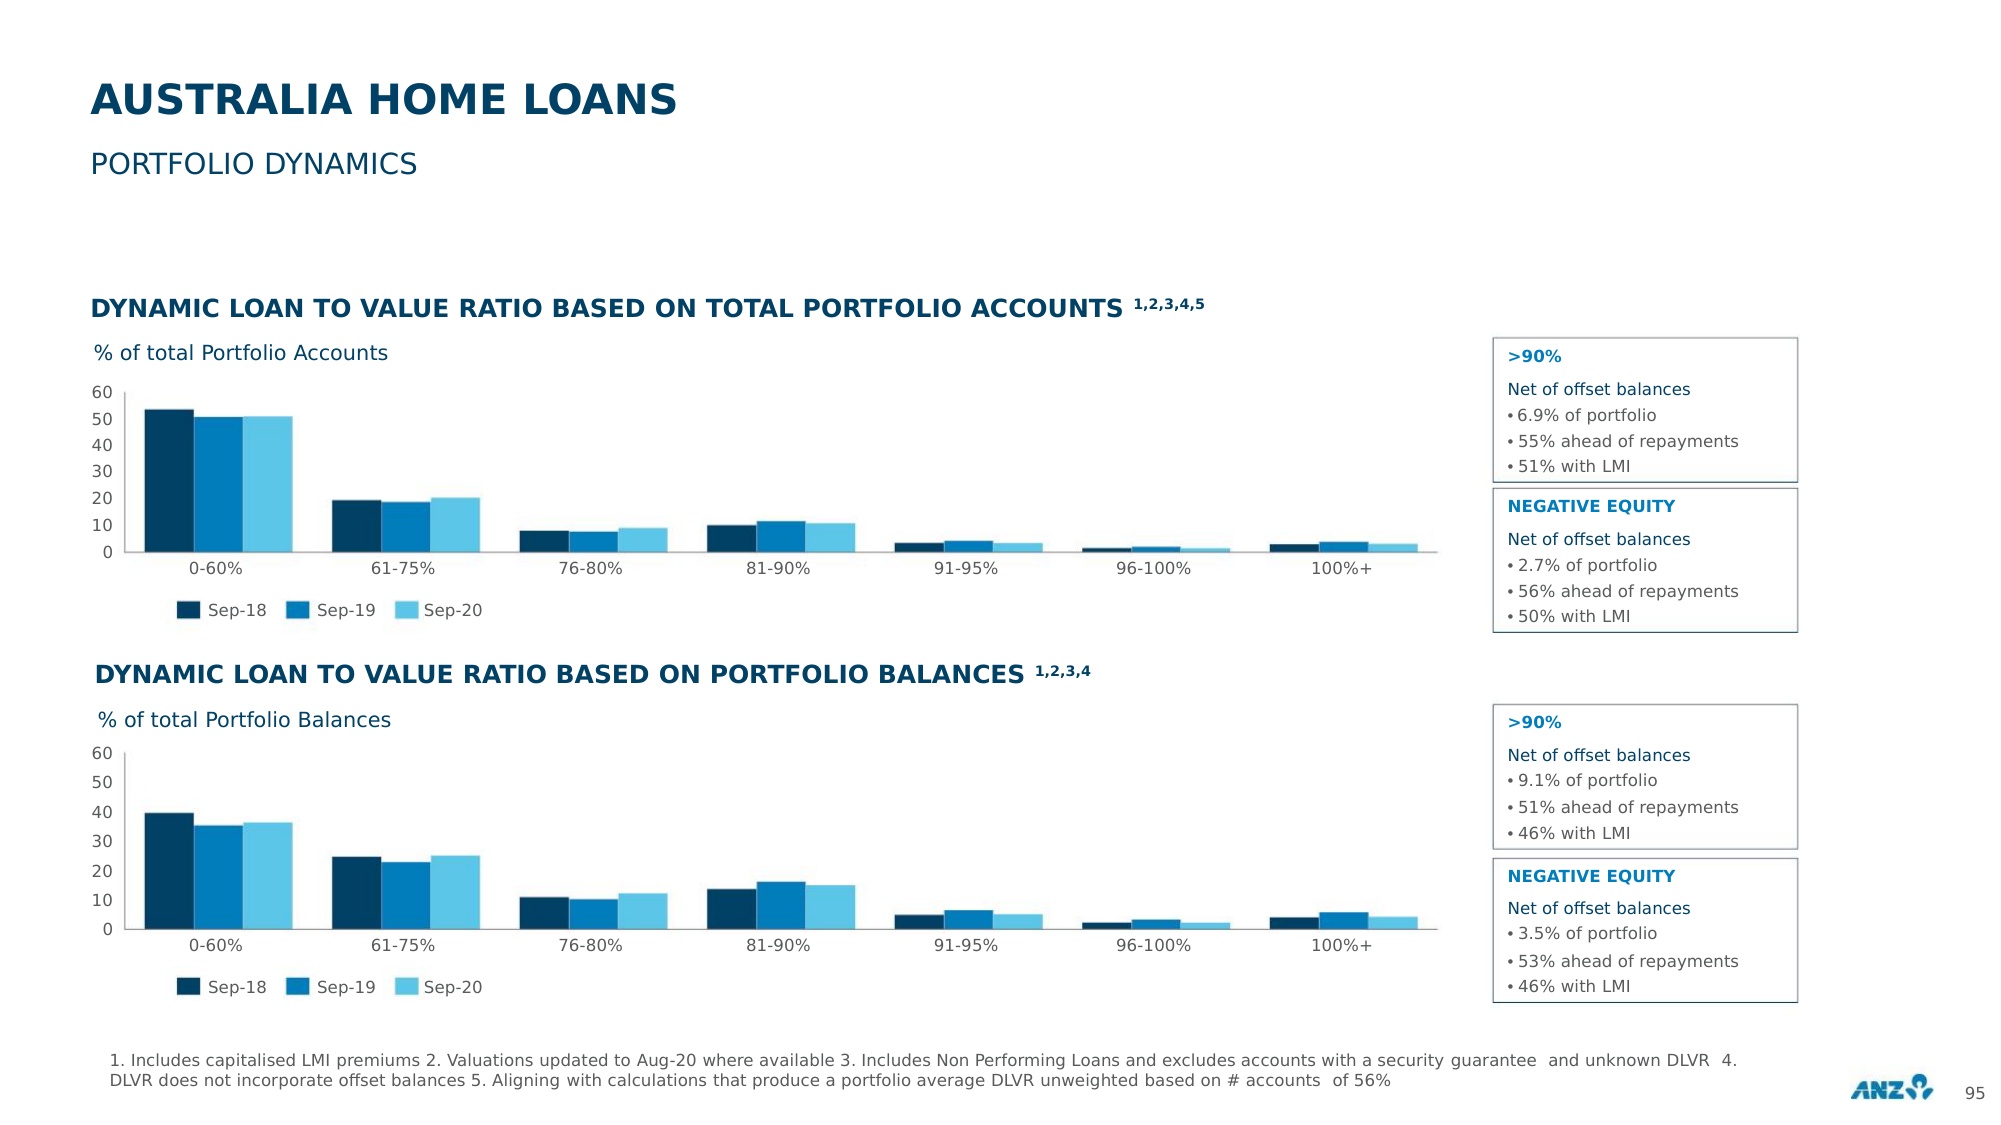

AUSTRALIA HOME LOANS
PORTFOLIO DYNAMICS
DYNAMIC LOAN TO VALUE RATIO BASED ON TOTAL PORTFOLIO ACCOUNTS 1,2,3,4,5
% of total Portfolio Accounts
>90%
Net of offset balances
60
50
40
30
20
10
0
6.9% of portfolio
•
• 55% ahead of repayments
• 51% with LMI
NEGATIVE EQUITY
Net of offset balances
• 2.7% of portfolio
0-60%
Sep-18
61-75%
Sep-19 Sep-20
76-80%
81-90%
91-95%
96-100%
100%+
• 56% ahead of repayments
• 50% with LMI
DYNAMIC LOAN TO VALUE RATIO BASED ON PORTFOLIO BALANCES 1,2,3,4
% of total Portfolio Balances
>90%
60
50
40
30
20
10
0
Net of offset balances
• 9.1% of portfolio
• 51% ahead of repayments
• 46% with LMI
NEGATIVE EQUITY
Net of offset balances
• 3.5% of portfolio
0-60%
Sep-18
61-75%
Sep-19 Sep-20
76-80%
81-90%
91-95%
96-100%
100%+
• 53% ahead of repayments
• 46% with LMI
1. Includes capitalised LMI premiums 2. Valuations updated to Aug-20 where available 3. Includes Non Performing Loans and excludes accounts with a security guarantee and unknown DLVR 4.
DLVR does not incorporate offset balances 5. Aligning with calculations that produce a portfolio average DLVR unweighted based on # accounts of 56%
95